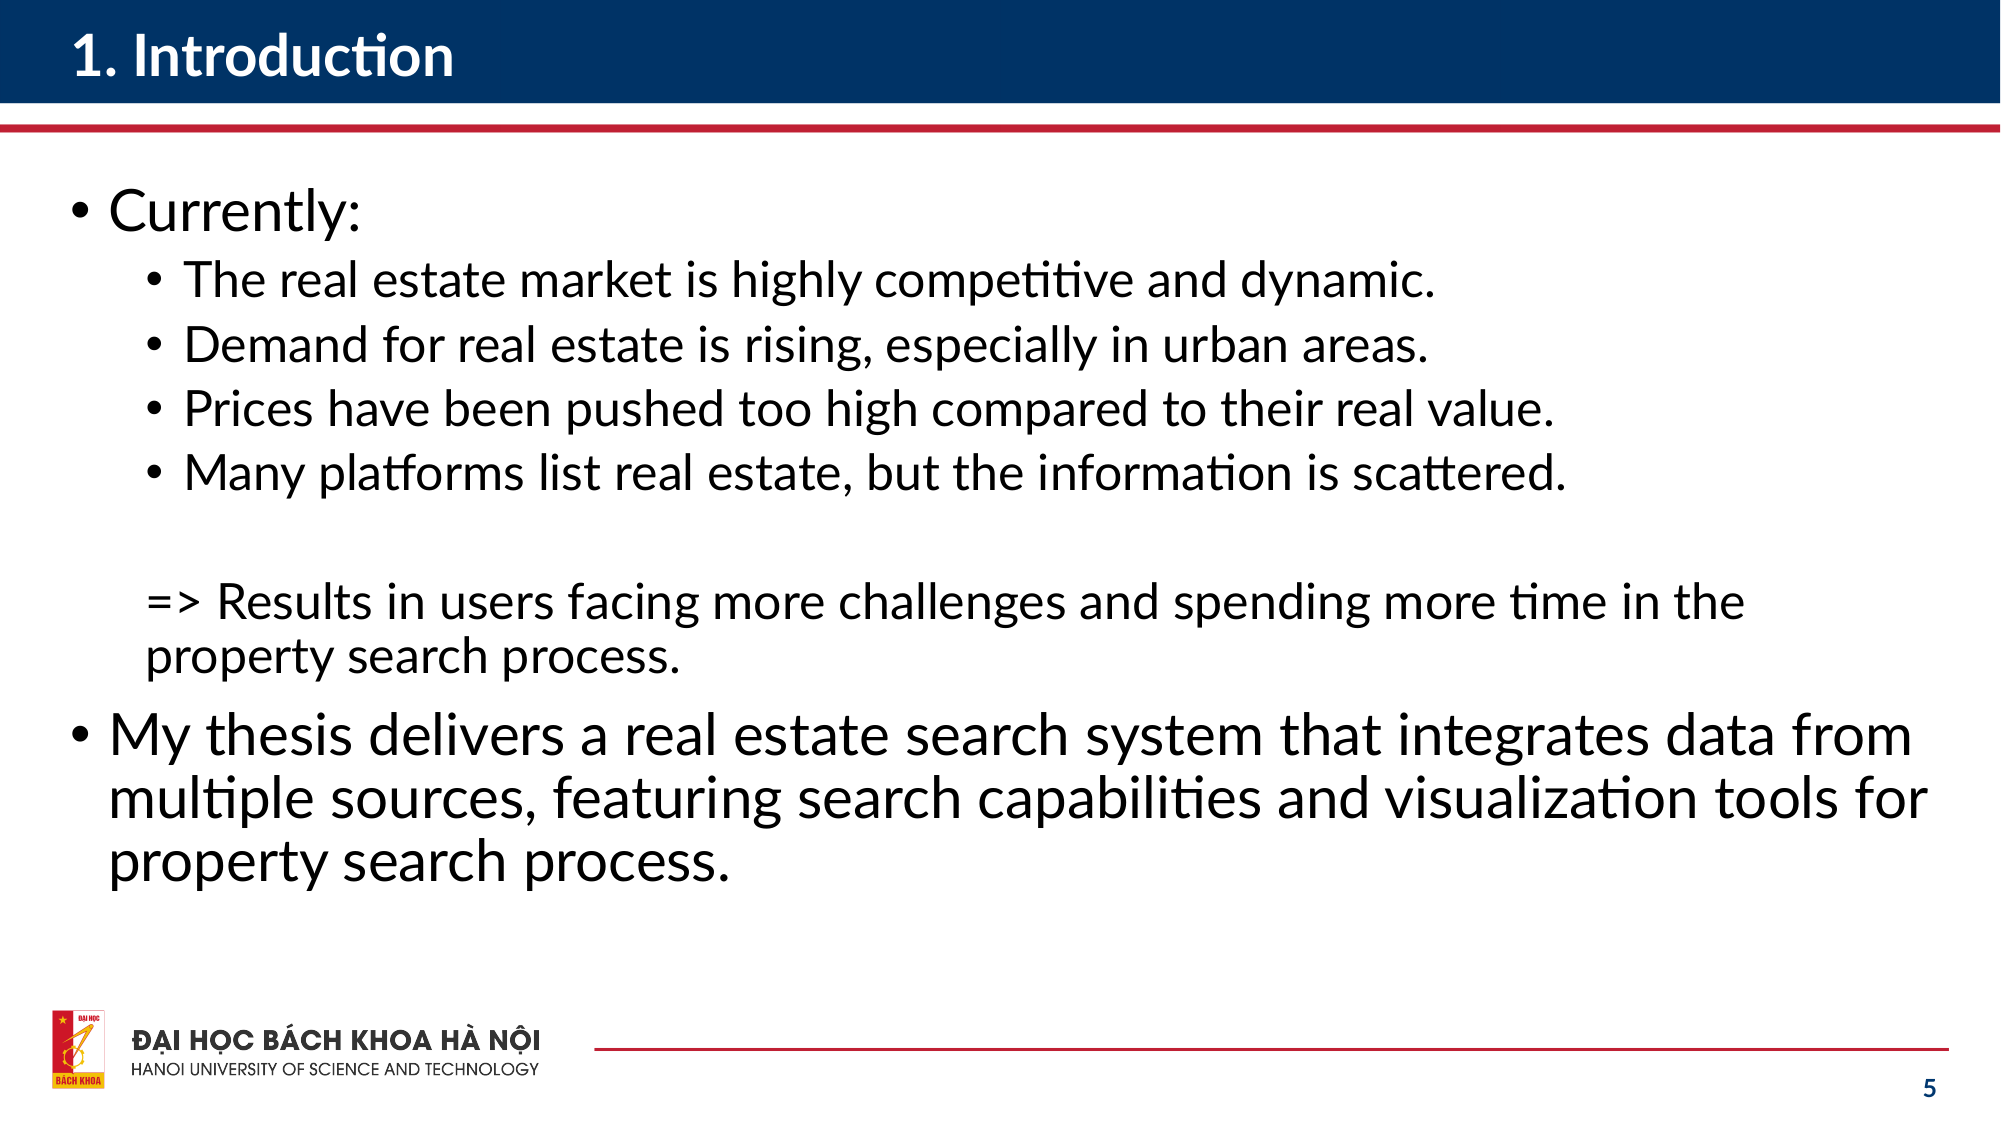

# 1. Introduction
Currently:
The real estate market is highly competitive and dynamic.
Demand for real estate is rising, especially in urban areas.
Prices have been pushed too high compared to their real value.
Many platforms list real estate, but the information is scattered.

=> Results in users facing more challenges and spending more time in the property search process.
My thesis delivers a real estate search system that integrates data from multiple sources, featuring search capabilities and visualization tools for property search process.

5